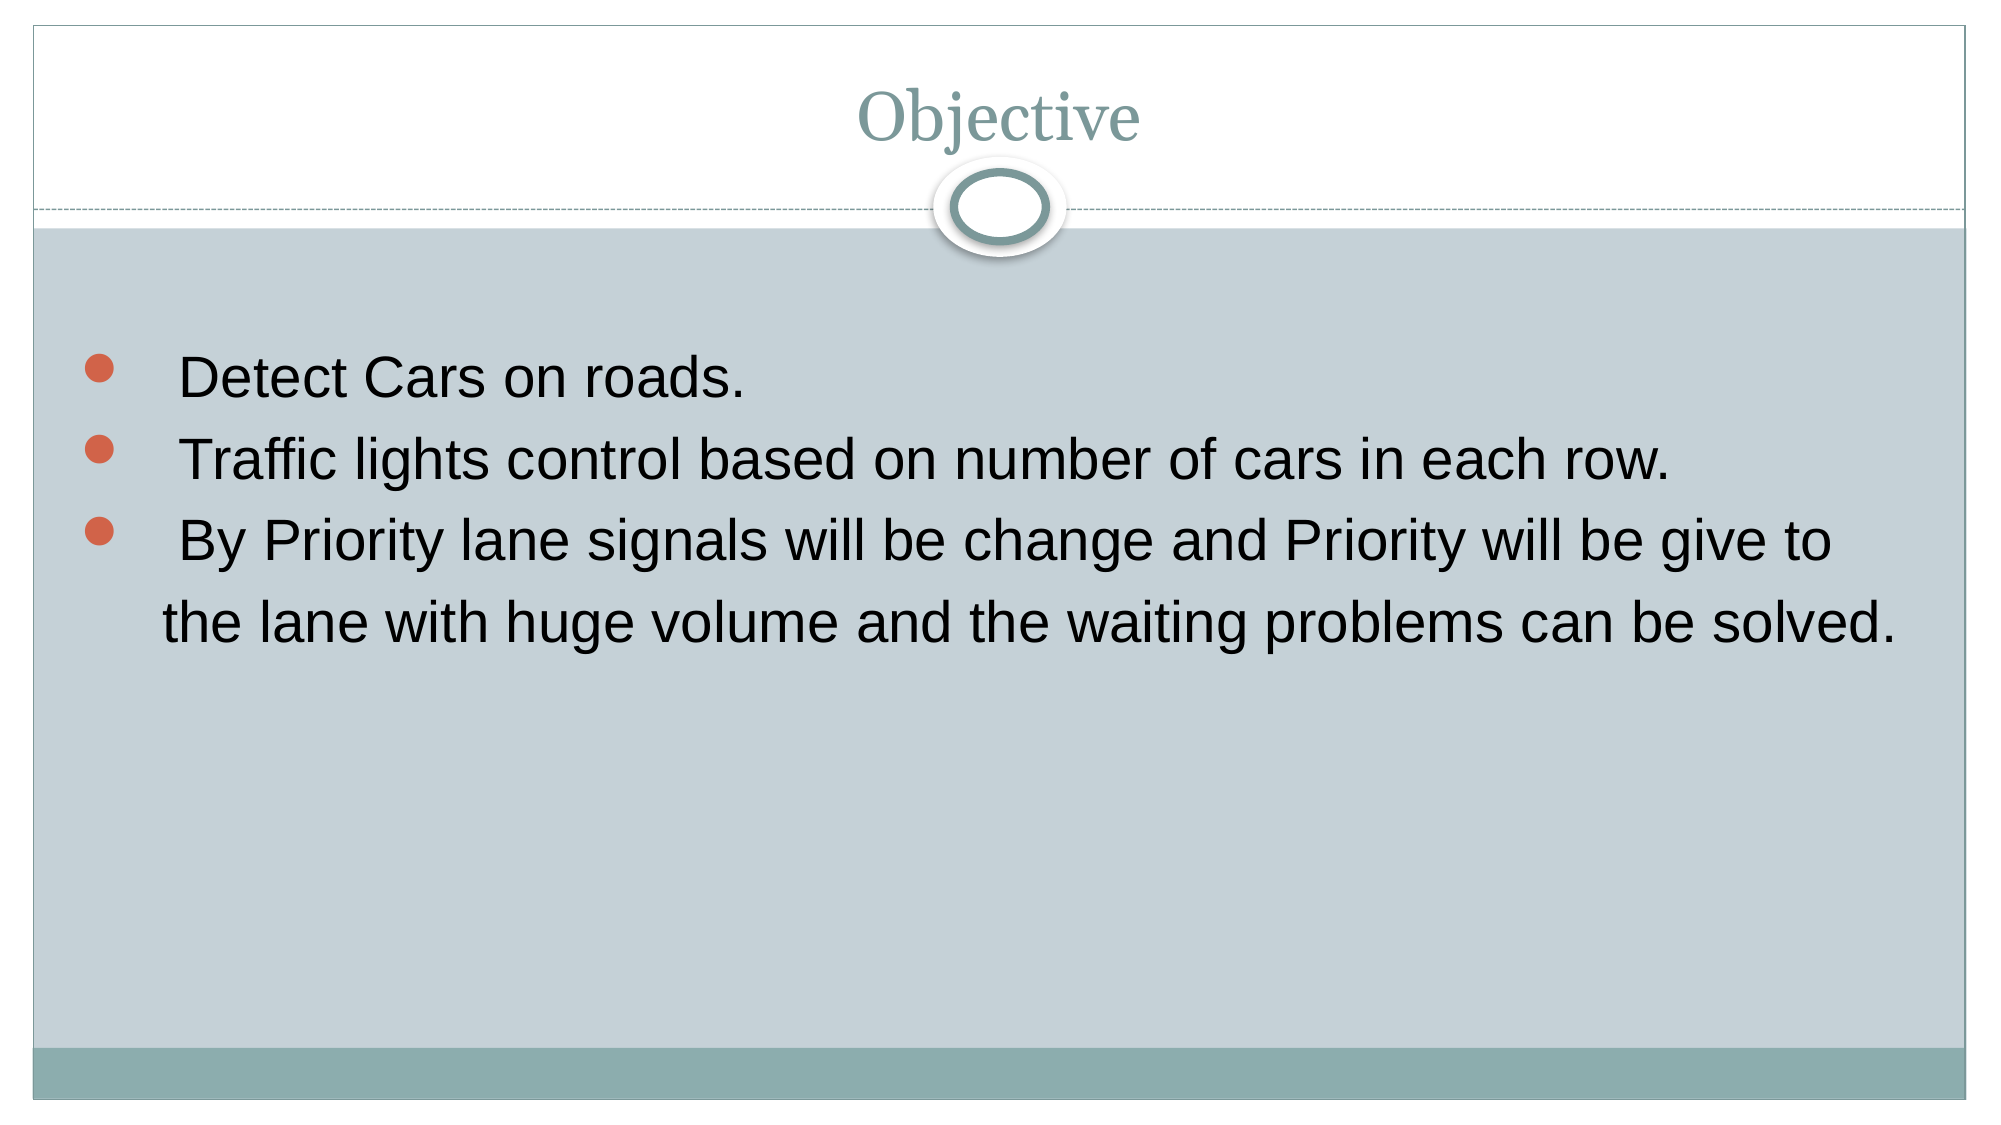

# Objective

   Detect Cars on roads.
   Traffic lights control based on number of cars in each row.
   By Priority lane signals will be change and Priority will be give to
     the lane with huge volume and the waiting problems can be solved.